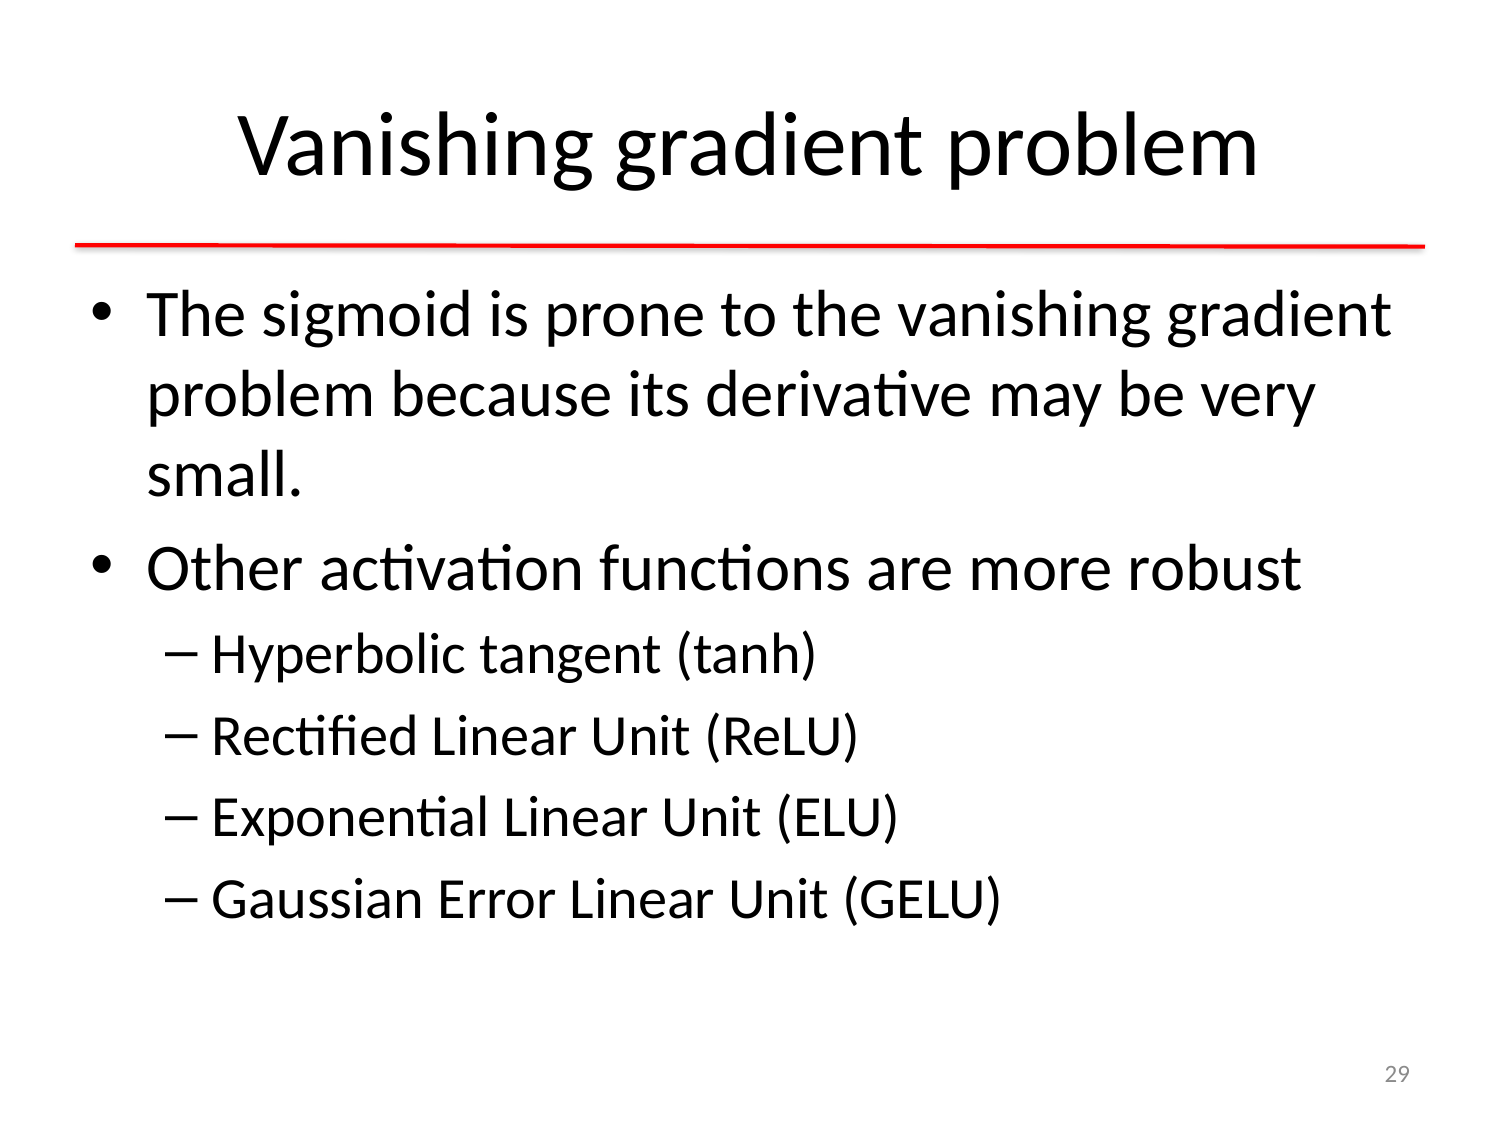

# Vanishing gradient problem
The sigmoid is prone to the vanishing gradient problem because its derivative may be very small.
Other activation functions are more robust
Hyperbolic tangent (tanh)
Rectified Linear Unit (ReLU)
Exponential Linear Unit (ELU)
Gaussian Error Linear Unit (GELU)
29